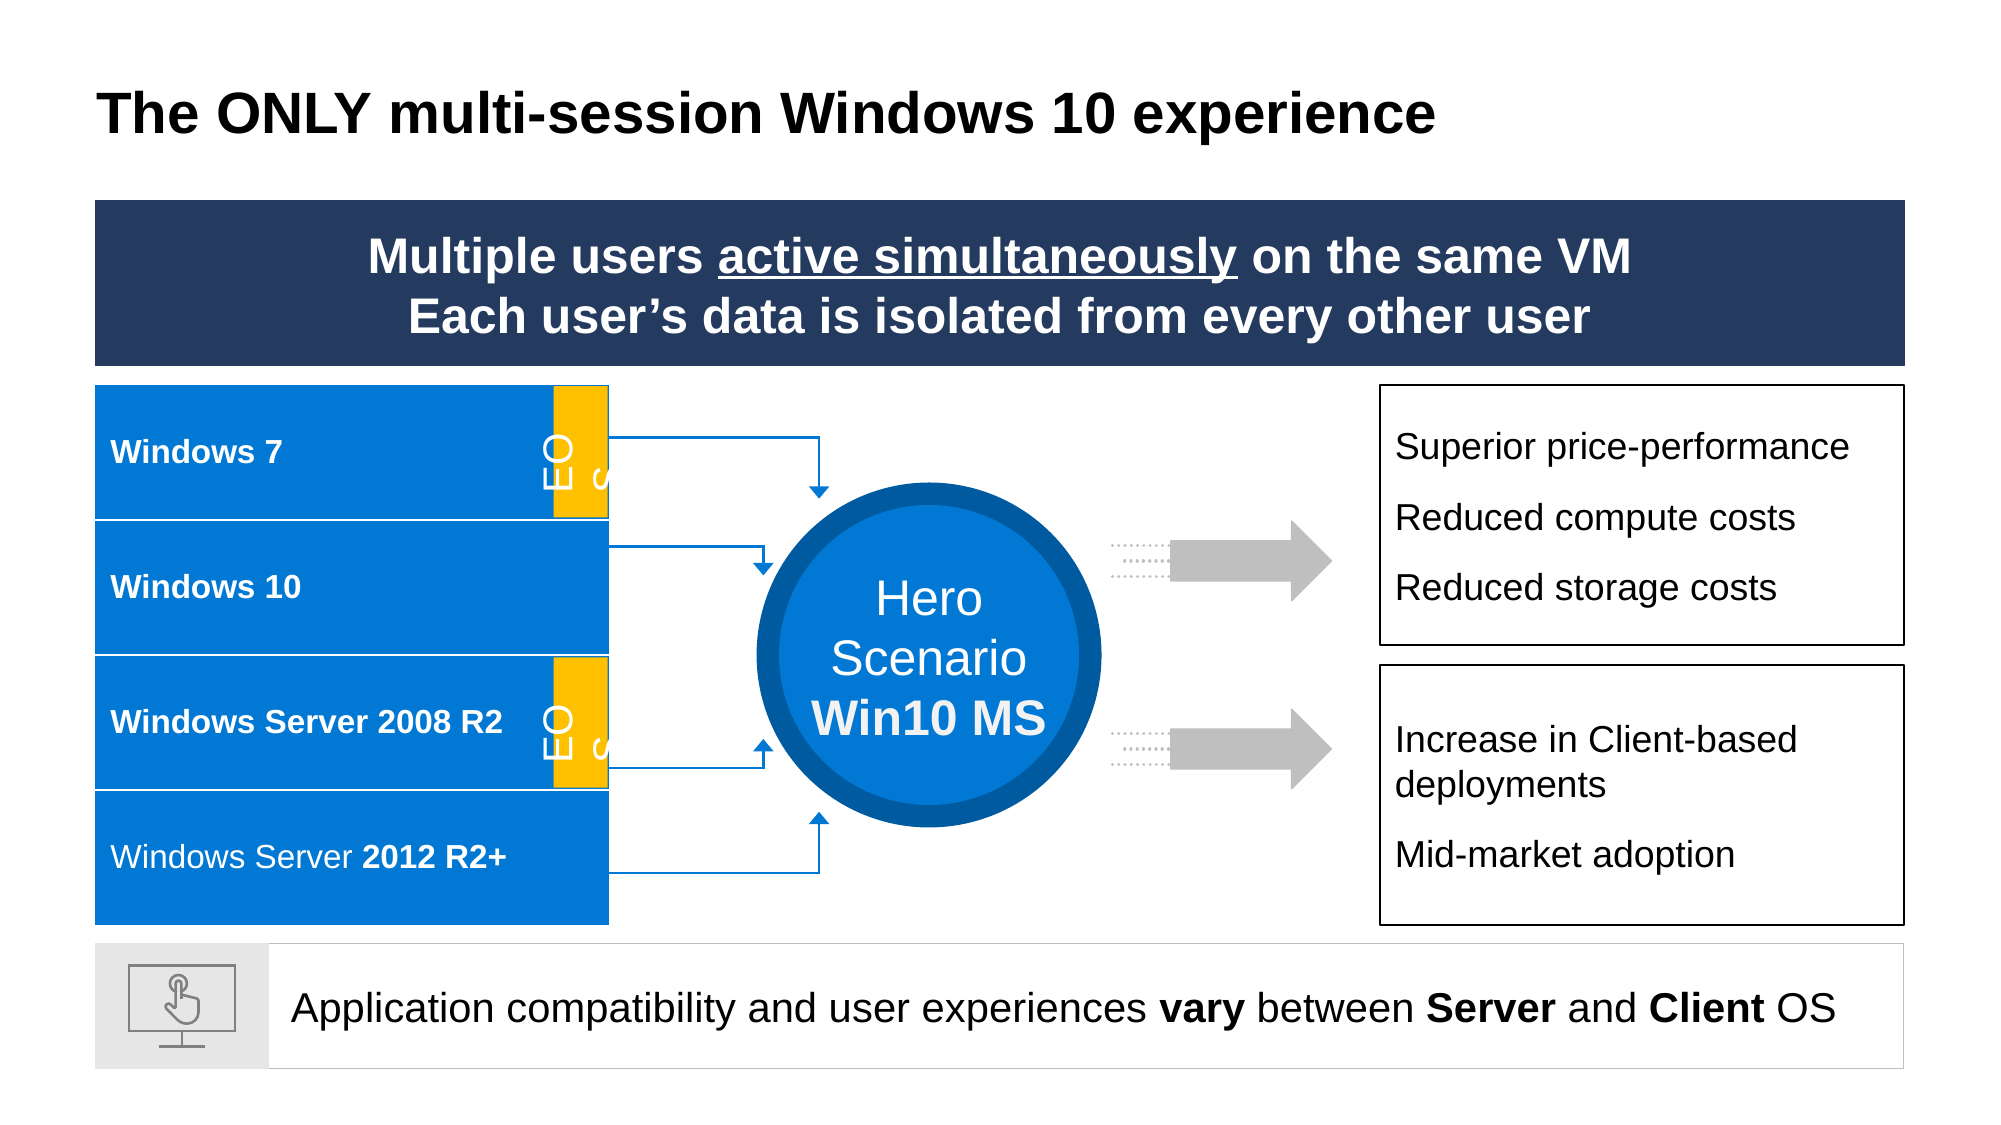

# The ONLY multi-session Windows 10 experience
Multiple users active simultaneously on the same VM
Each user’s data is isolated from every other user
Superior price-performance
Reduced compute costs
Reduced storage costs
| Windows 7 |
| --- |
| Windows 10 |
| Windows Server 2008 R2 |
| Windows Server 2012 R2+ |
EOS

Hero
Scenario
Win10 MS

EOS
Increase in Client-based deployments
Mid-market adoption

Application compatibility and user experiences vary between Server and Client OS